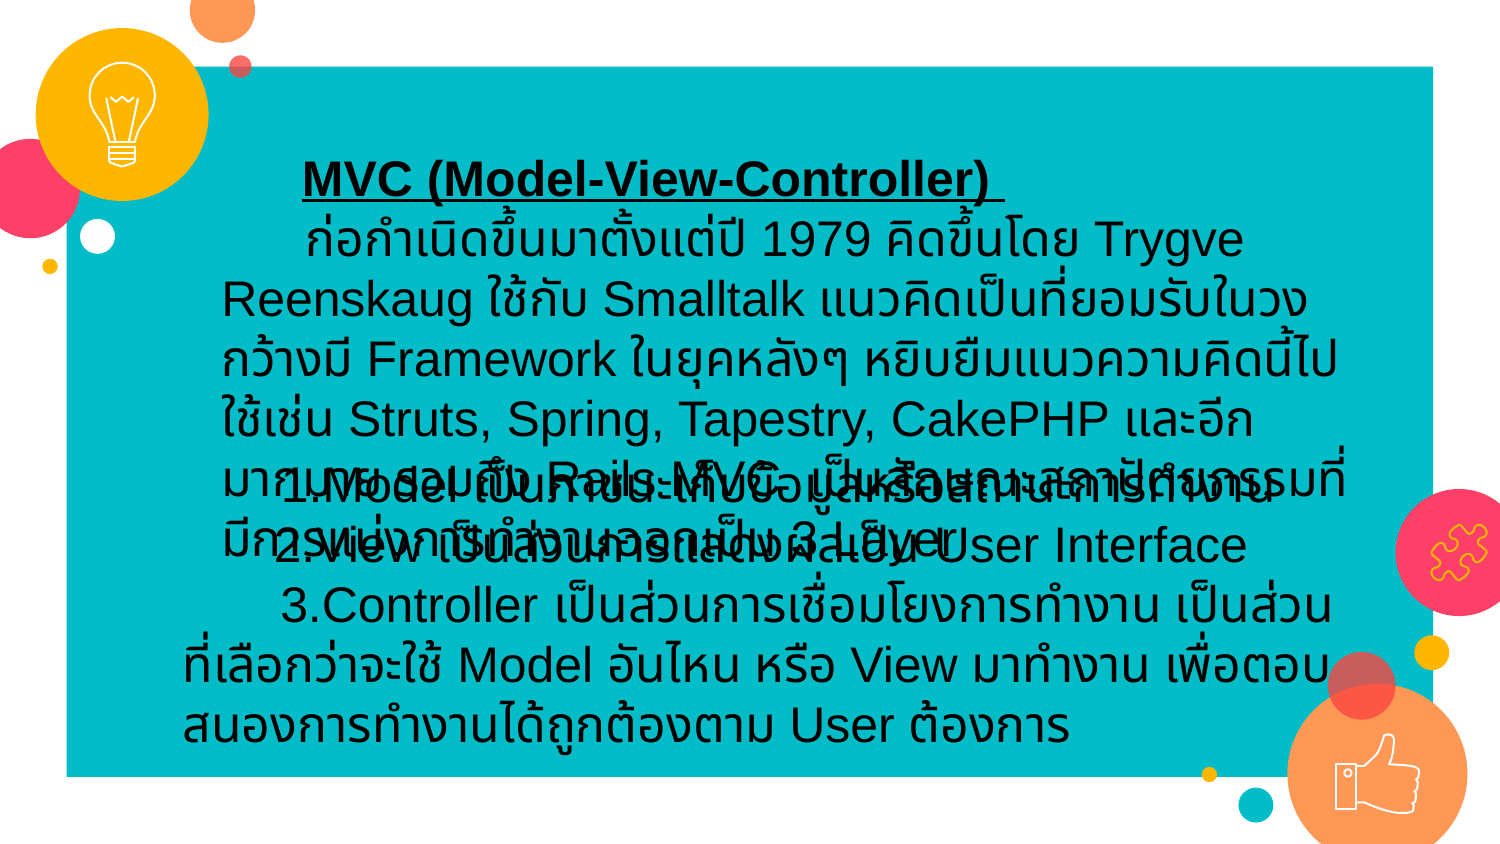

MVC (Model-View-Controller)
      ก่อกำเนิดขึ้นมาตั้งแต่ปี 1979 คิดขึ้นโดย Trygve Reenskaug ใช้กับ Smalltalk แนวคิดเป็นที่ยอมรับในวงกว้างมี Framework ในยุคหลังๆ หยิบยืมแนวความคิดนี้ไปใช้เช่น Struts, Spring, Tapestry, CakePHP และอีกมากมาย รวมถึง Rails MVC  เป็นลักษณะสถาปัตยกรรมที่มีการแบ่งการทำงานออกเป็น 3 Layer
       1.Model เป็นภาชนะเก็บข้อมูลหรือสถานะการทำงาน
       2.View เป็นส่วนการแสดงผลเป็น User Interface
       3.Controller เป็นส่วนการเชื่อมโยงการทำงาน เป็นส่วนที่เลือกว่าจะใช้ Model อันไหน หรือ View มาทำงาน เพื่อตอบสนองการทำงานได้ถูกต้องตาม User ต้องการ